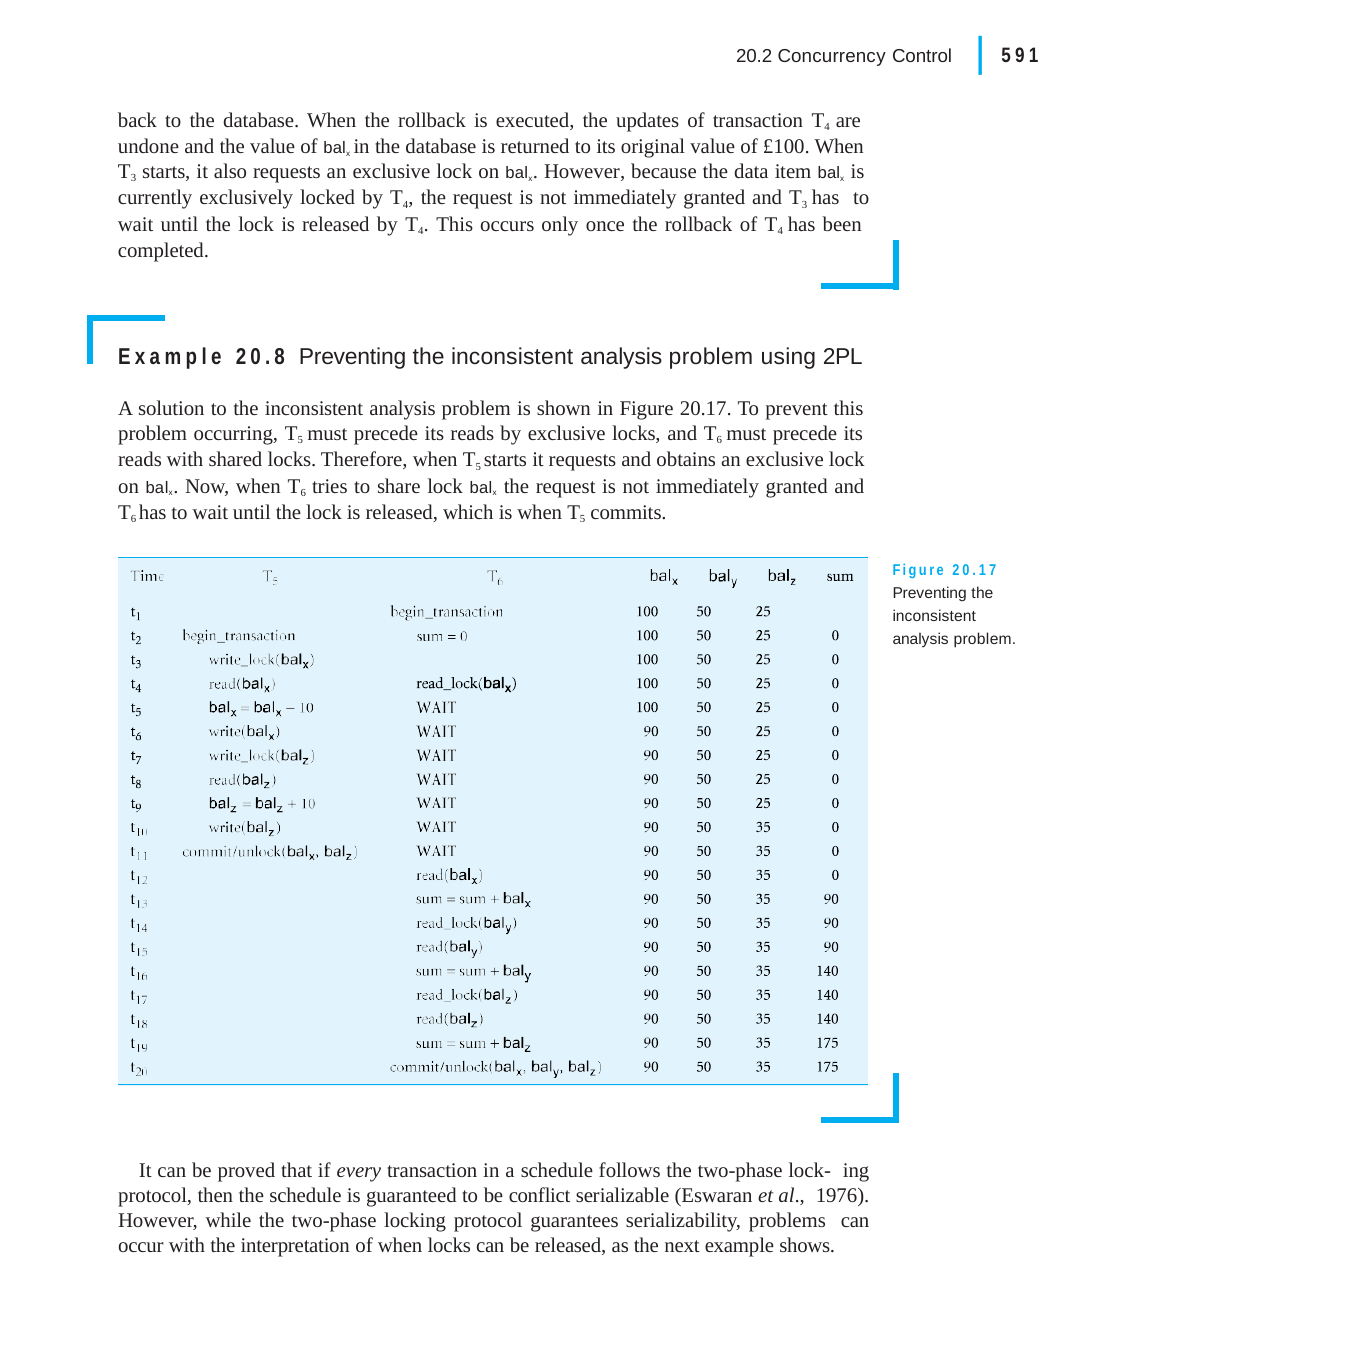

|
591
20.2 Concurrency Control
back to the database. When the rollback is executed, the updates of transaction T4 are  undone and the value of balx in the database is returned to its original value of £100. When  T3  starts, it also requests an exclusive lock on balx. However, because the data item balx  is  currently exclusively locked by T4, the request is not immediately granted and T3 has  to wait until the lock is released by T4. This occurs only once the rollback of T4 has been  completed.

Example 20.8 Preventing the inconsistent analysis problem using 2PL

A solution to the inconsistent analysis problem is shown in Figure 20.17. To prevent this  problem occurring, T5 must precede its reads by exclusive locks, and T6 must precede its  reads with shared locks. Therefore, when T5 starts it requests and obtains an exclusive lock  on balx. Now, when T6  tries to share lock balx  the request is not immediately granted and  T6 has to wait until the lock is released, which is when T5 commits.

Figure 20.17  Preventing the  inconsistent  analysis problem.

It can be proved that if every transaction in a schedule follows the two-phase lock-  ing protocol, then the schedule is guaranteed to be conflict serializable (Eswaran et al.,  1976). However, while the two-phase locking protocol guarantees serializability, problems  can occur with the interpretation of when locks can be released, as the next example shows.